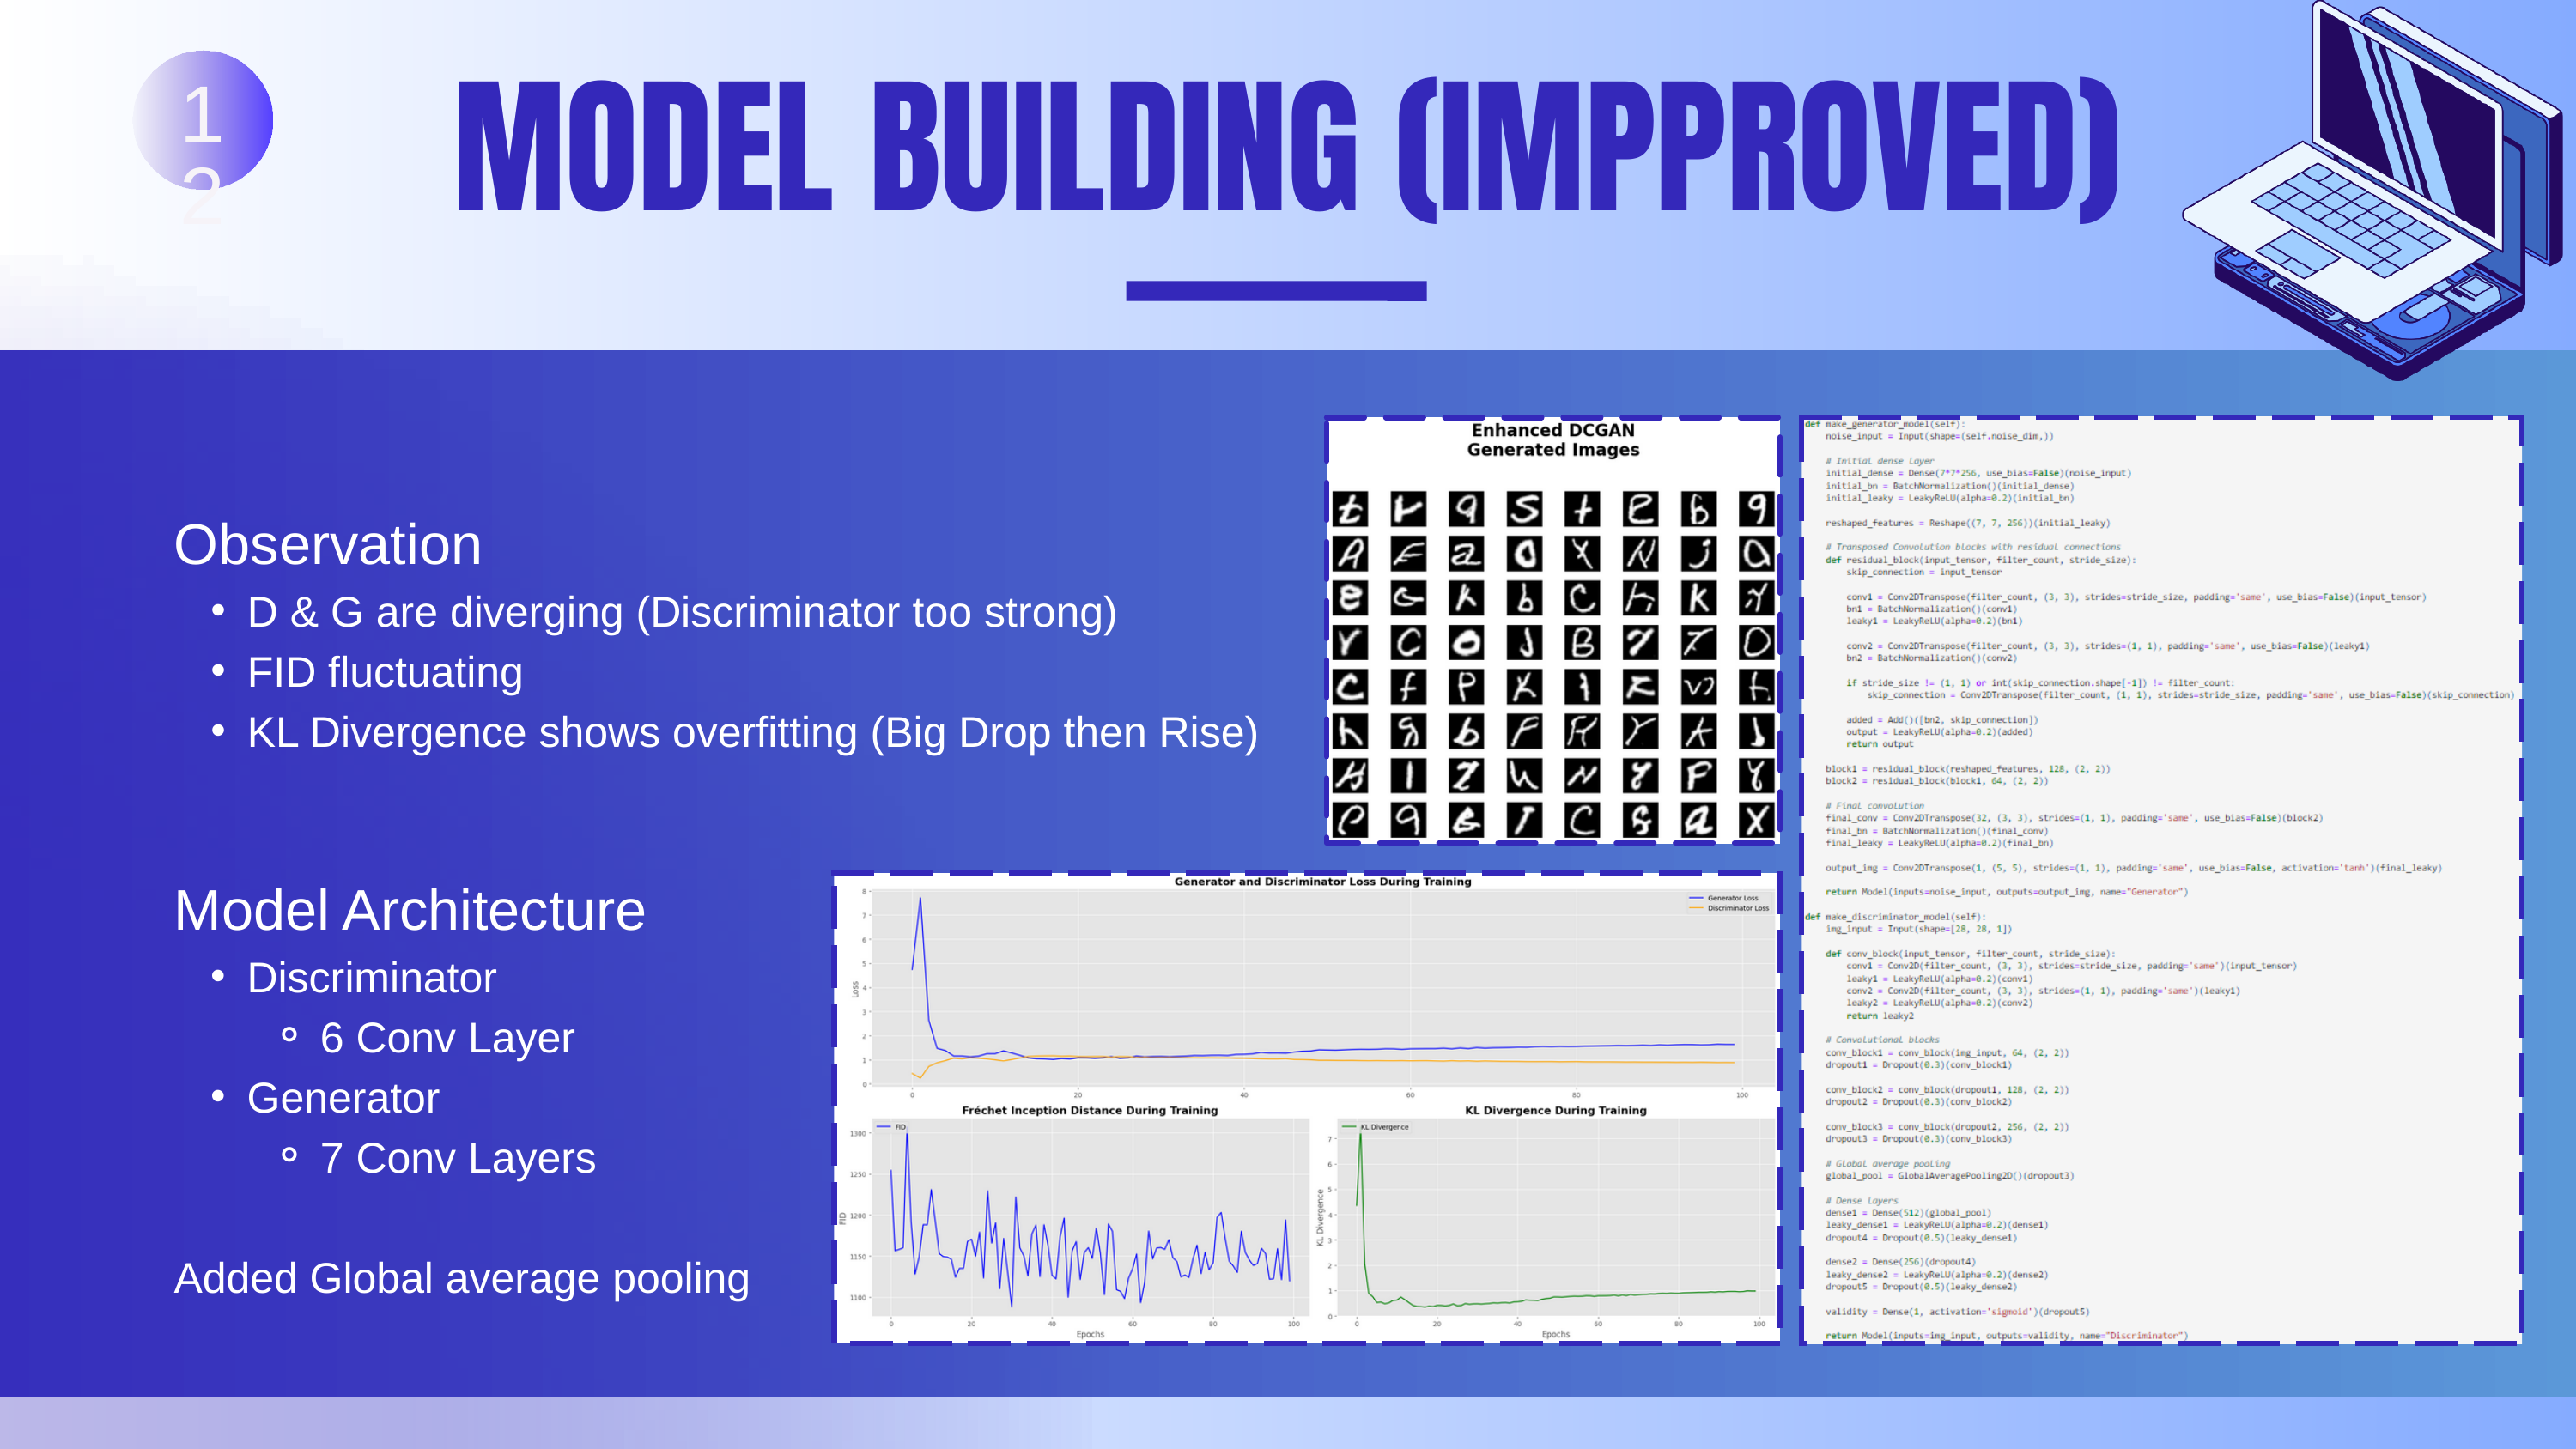

MODEL BUILDING (IMPPROVED)

12

Observation
D & G are diverging (Discriminator too strong)
FID fluctuating
KL Divergence shows overfitting (Big Drop then Rise)
Model Architecture
Discriminator
6 Conv Layer
Generator
7 Conv Layers

Added Global average pooling